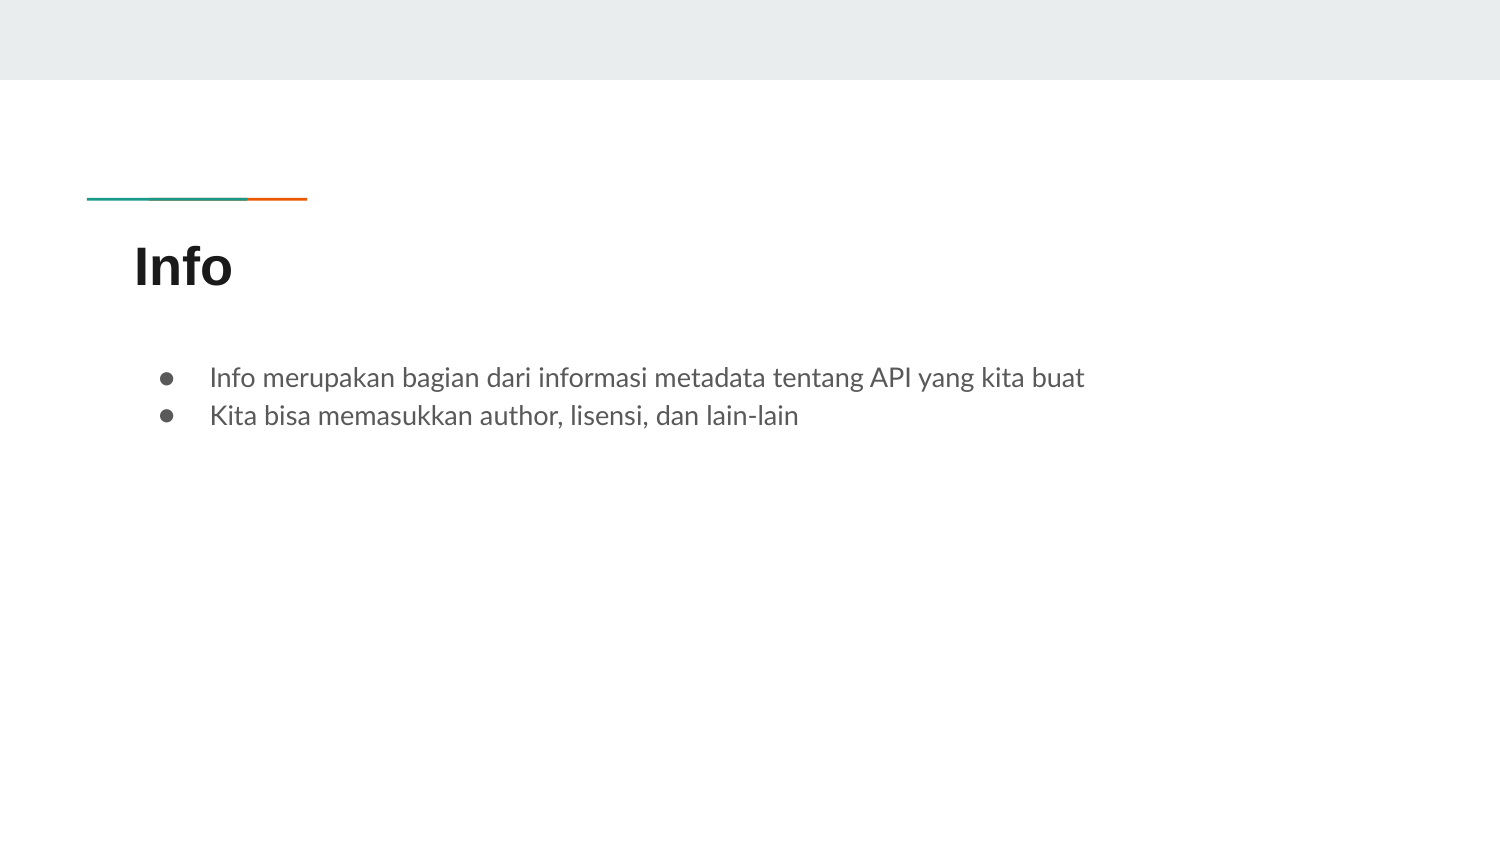

# Info
Info merupakan bagian dari informasi metadata tentang API yang kita buat
Kita bisa memasukkan author, lisensi, dan lain-lain